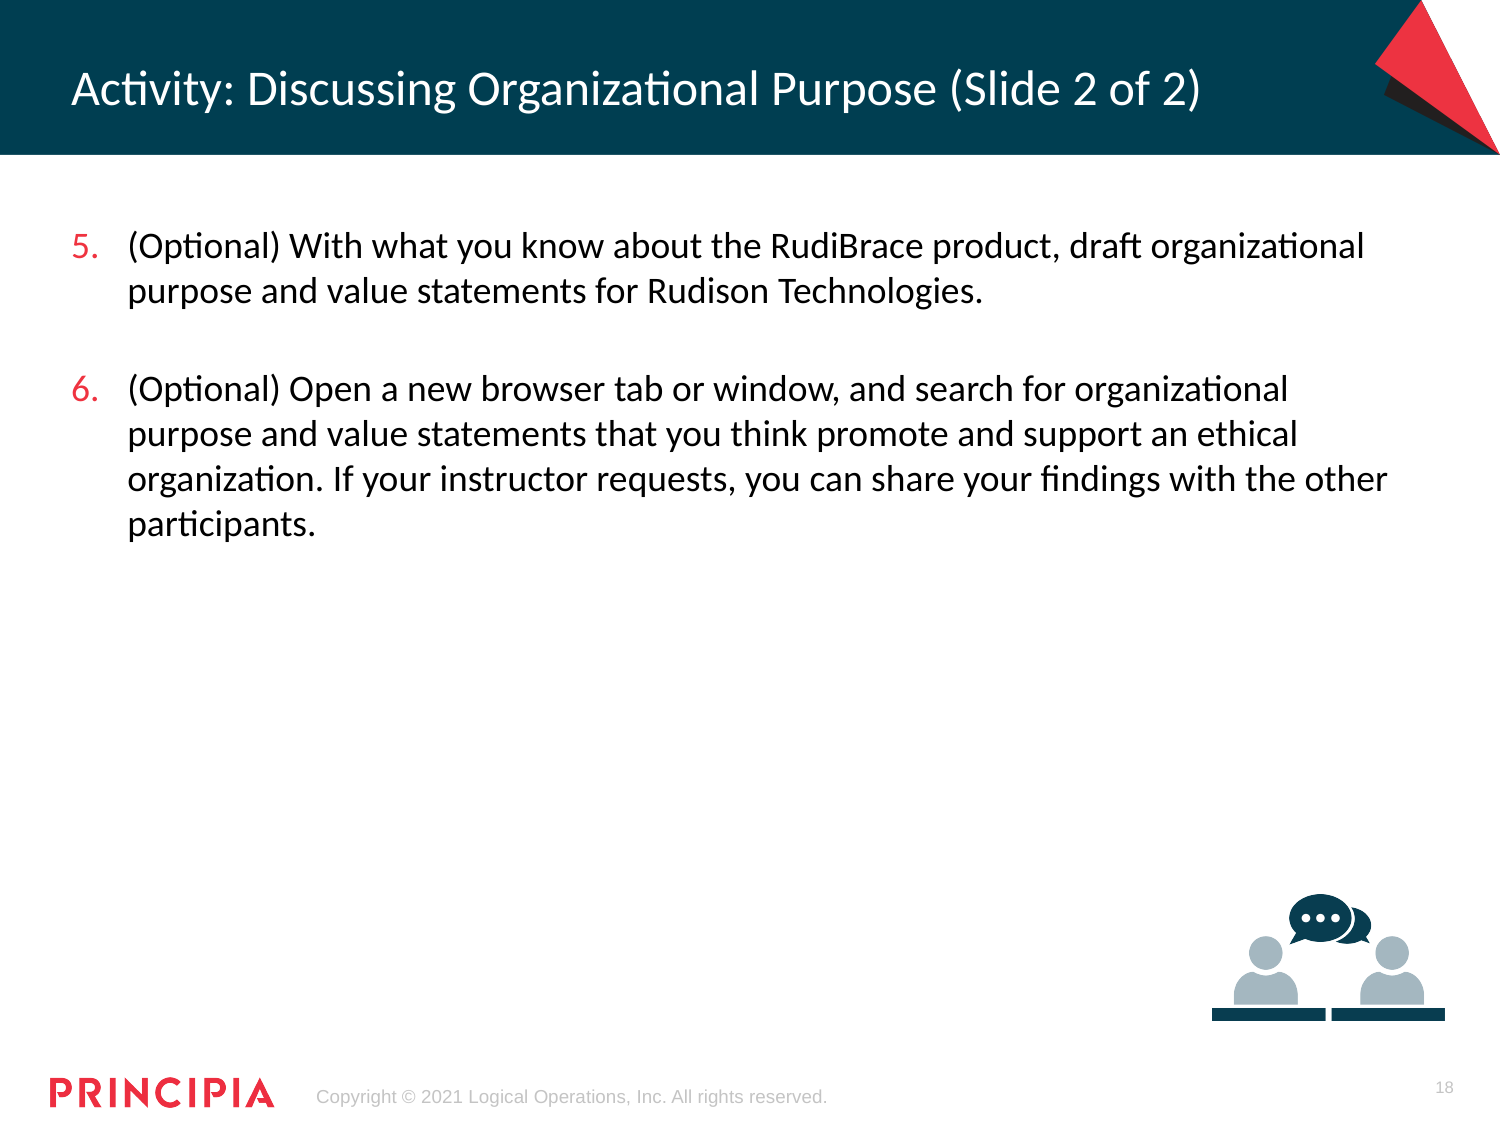

# Activity: Discussing Organizational Purpose (Slide 2 of 2)
(Optional) With what you know about the RudiBrace product, draft organizational purpose and value statements for Rudison Technologies.
(Optional) Open a new browser tab or window, and search for organizational  purpose and value statements that you think promote and support an ethical organization. If your instructor requests, you can share your findings with the other participants.
18